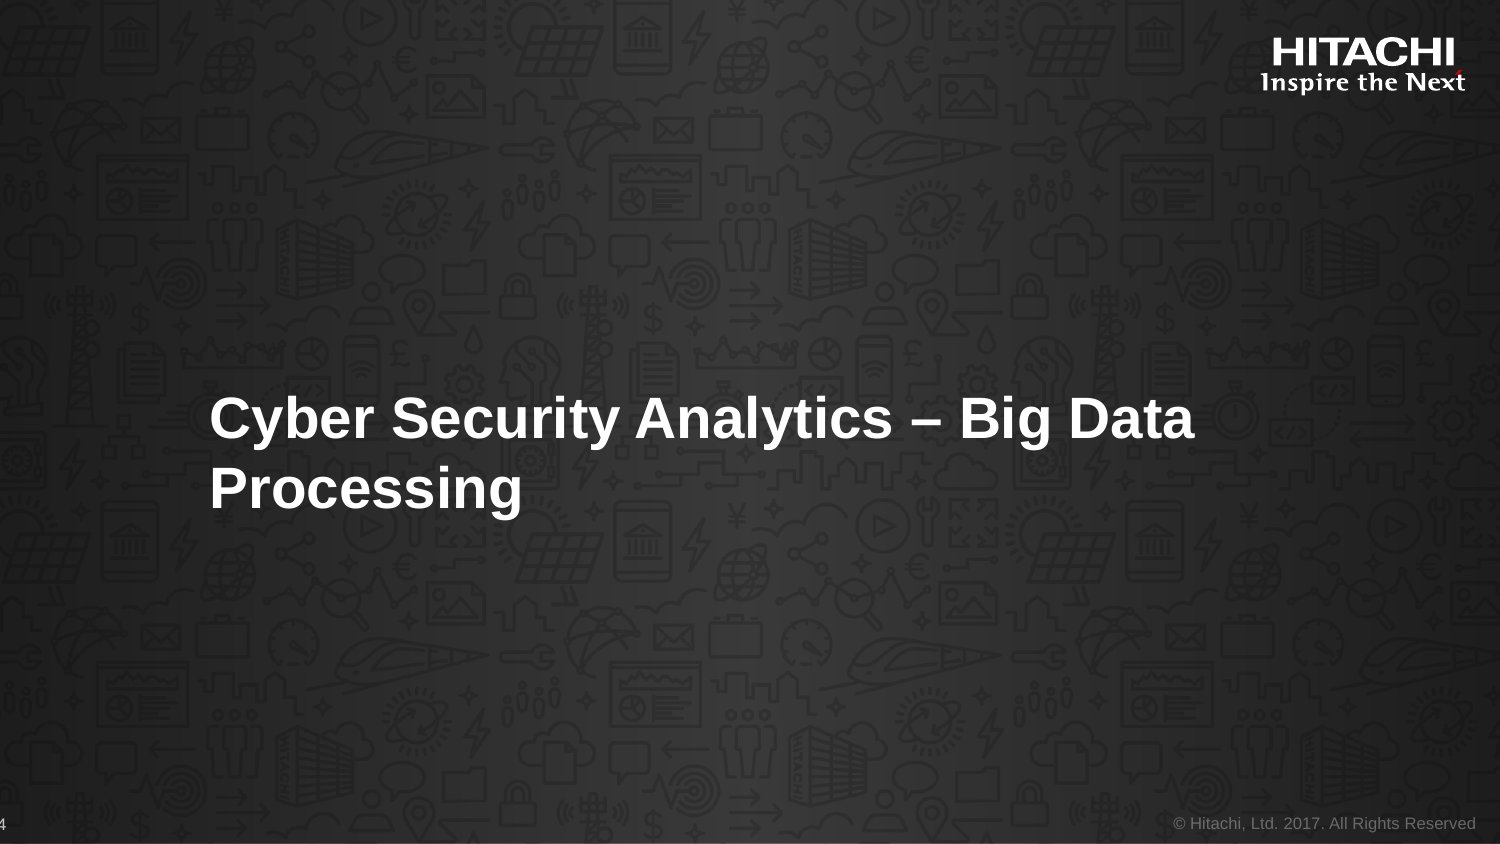

# Cyber Security Analytics – Big Data Processing